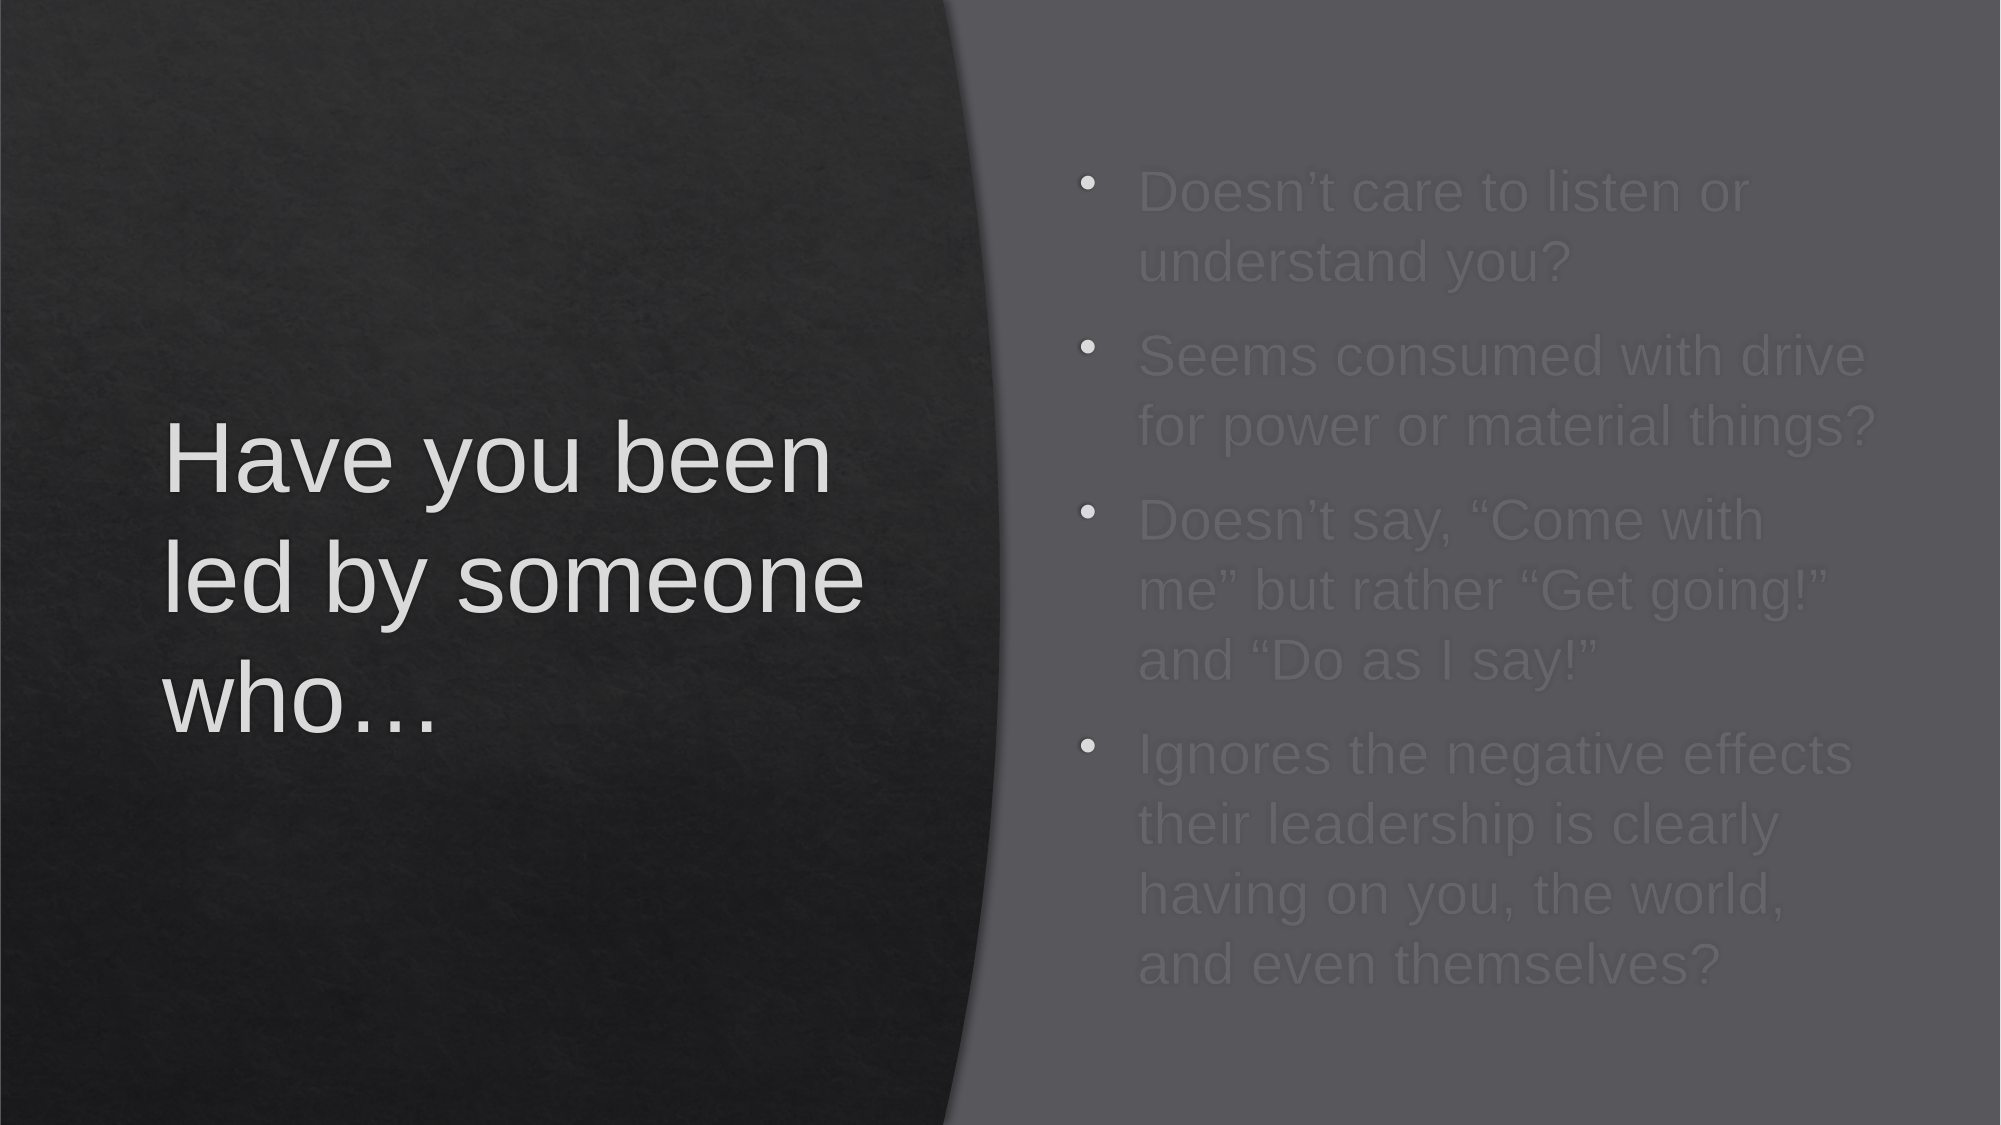

Doesn’t care to listen or understand you?
Seems consumed with drive for power or material things?
Doesn’t say, “Come with me” but rather “Get going!” and “Do as I say!”
Ignores the negative effects their leadership is clearly having on you, the world, and even themselves?
# Have you been led by someone who…